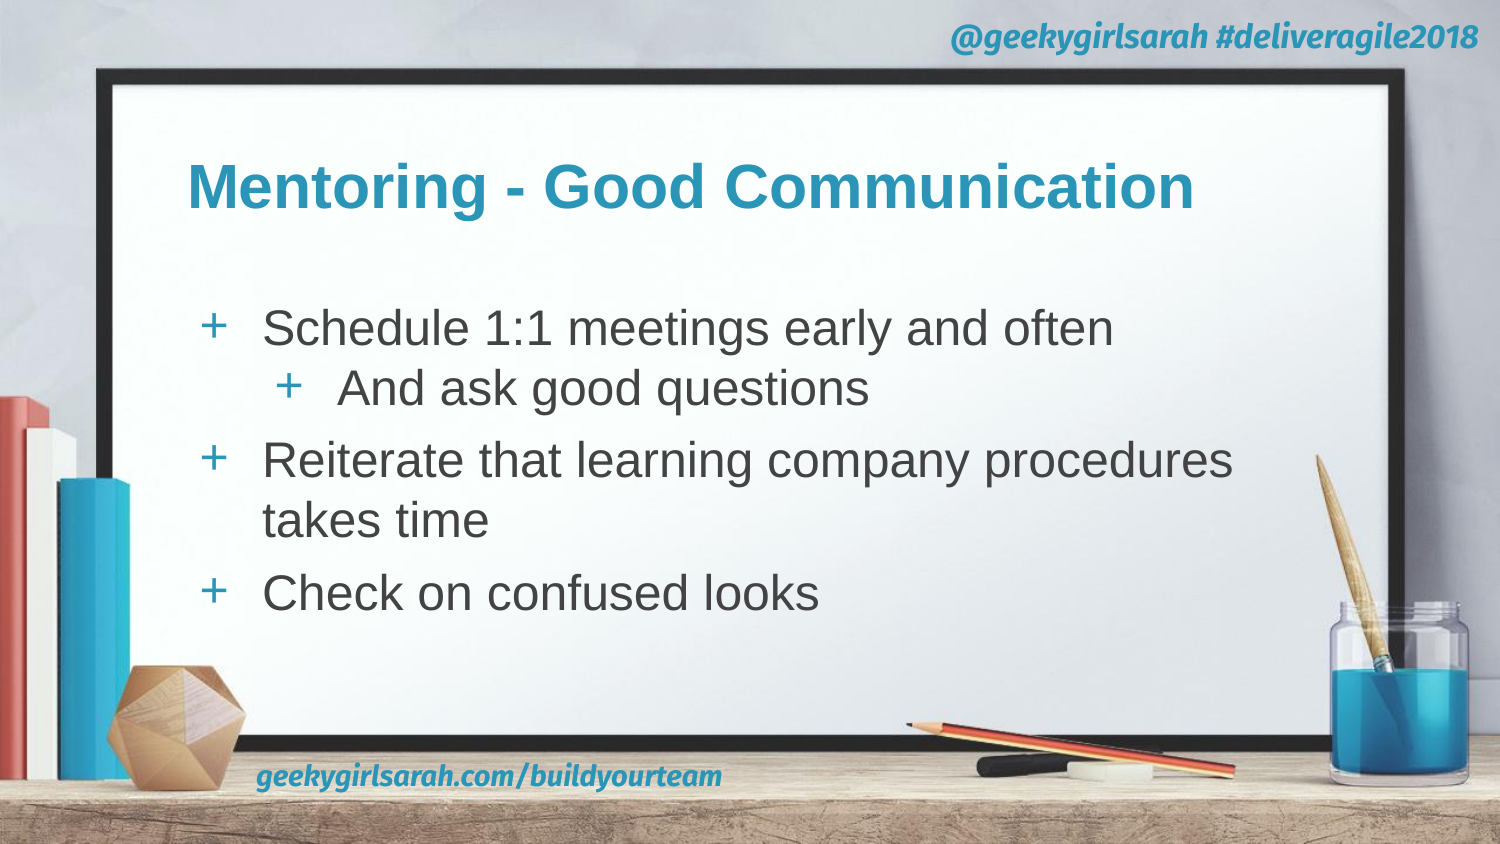

# Mentoring - Good Communication
Schedule 1:1 meetings early and often
And ask good questions
Reiterate that learning company procedures takes time
Check on confused looks